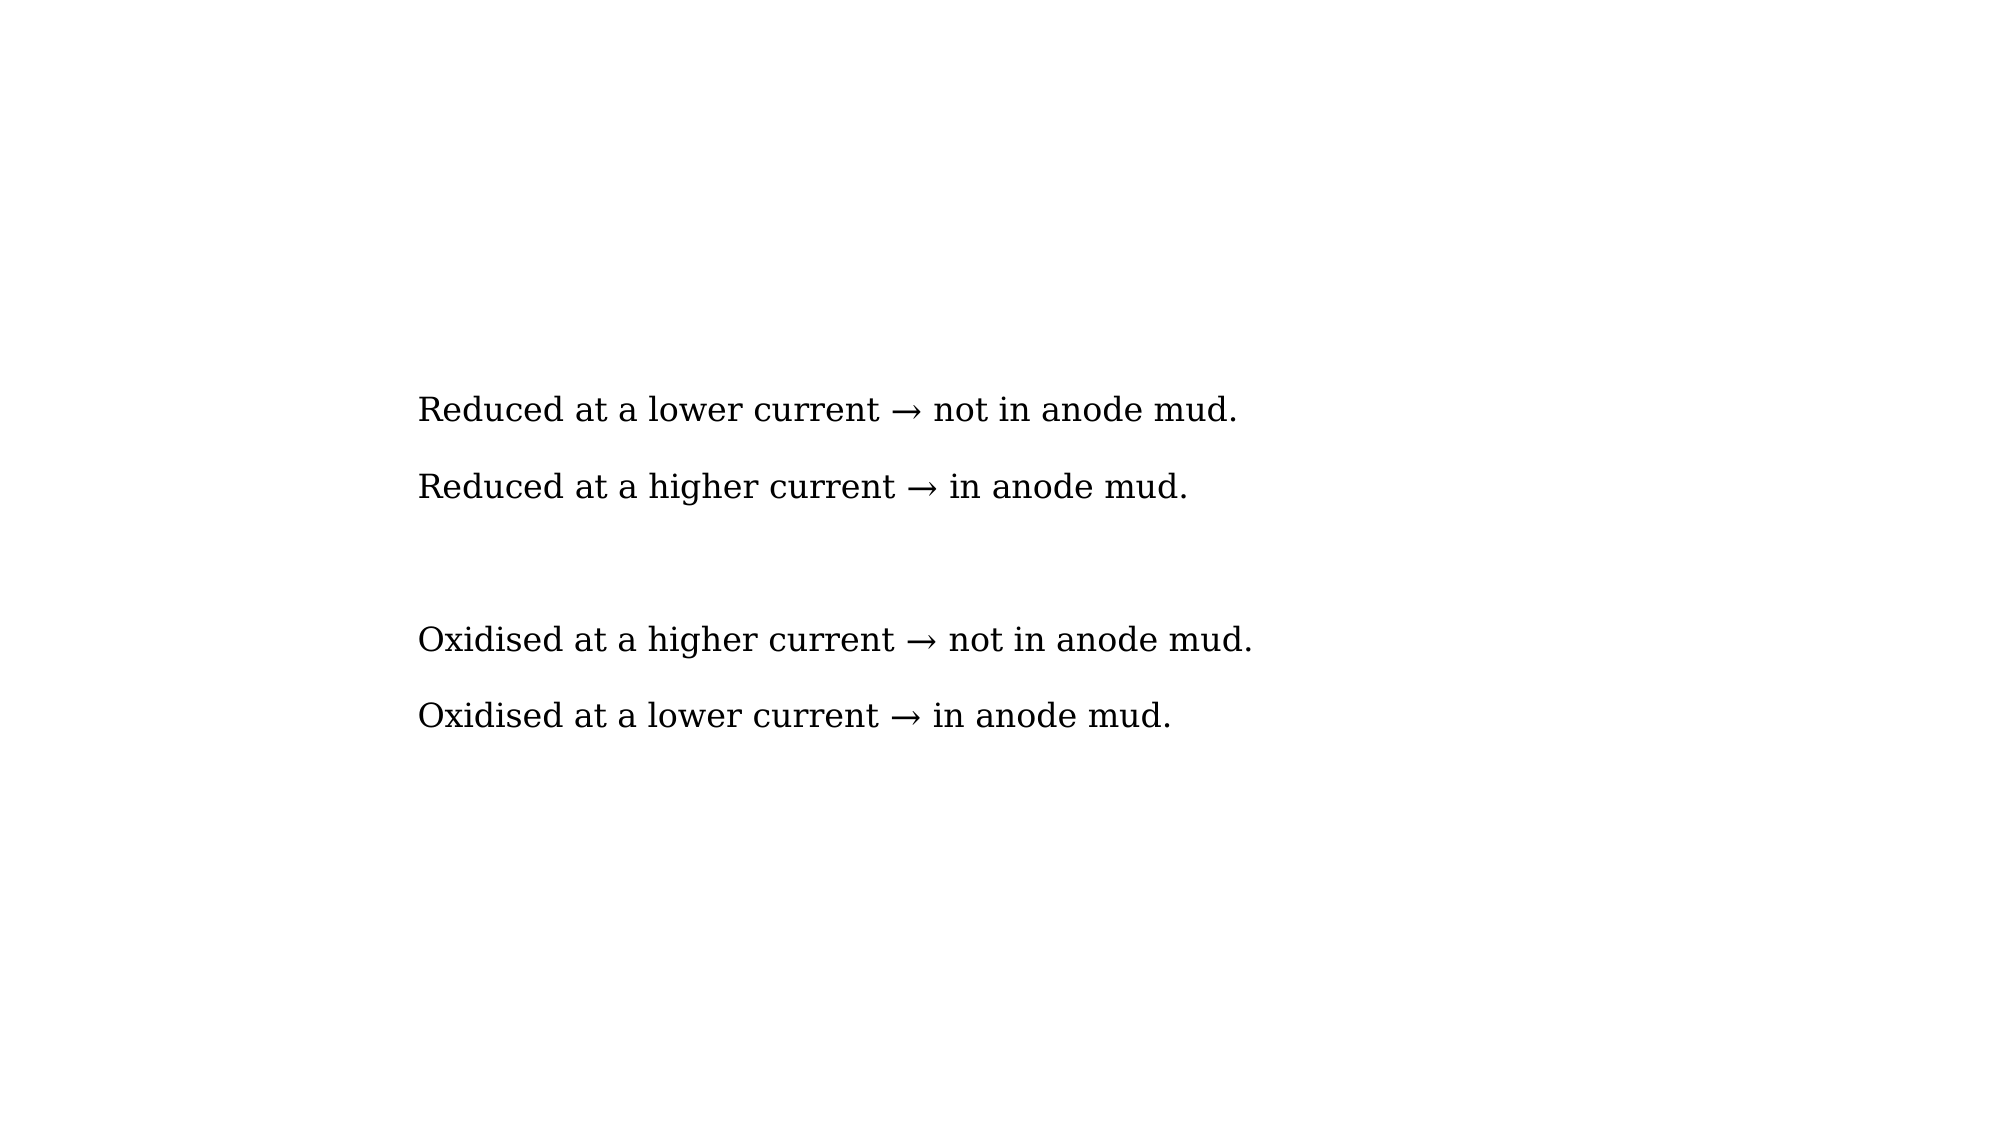

Reduced at a lower current → not in anode mud.
Reduced at a higher current → in anode mud.

Oxidised at a higher current → not in anode mud.
Oxidised at a lower current → in anode mud.